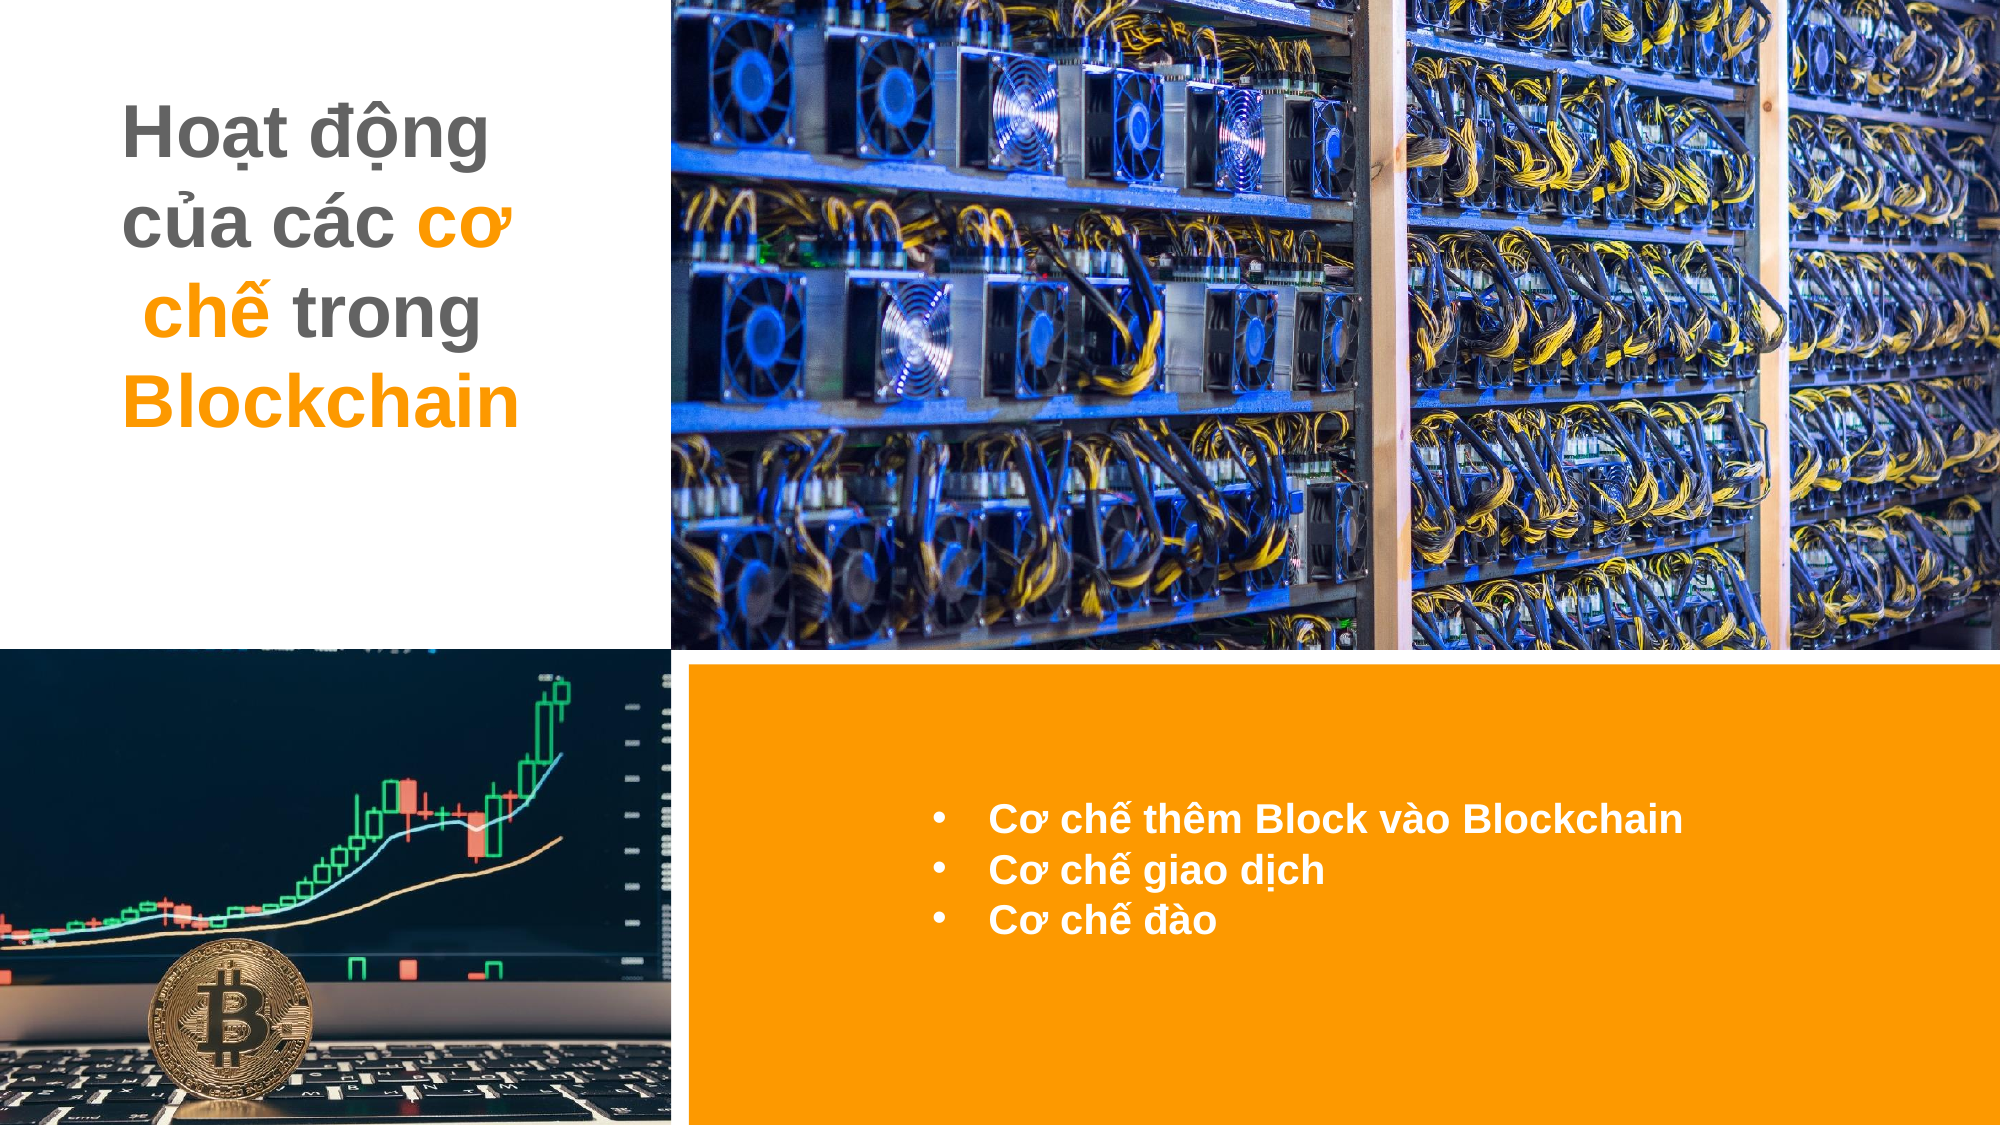

# Hoạt động  của các cơ  chế trong  Blockchain

Cơ chế thêm Block vào Blockchain
Cơ chế giao dịch
Cơ chế đào